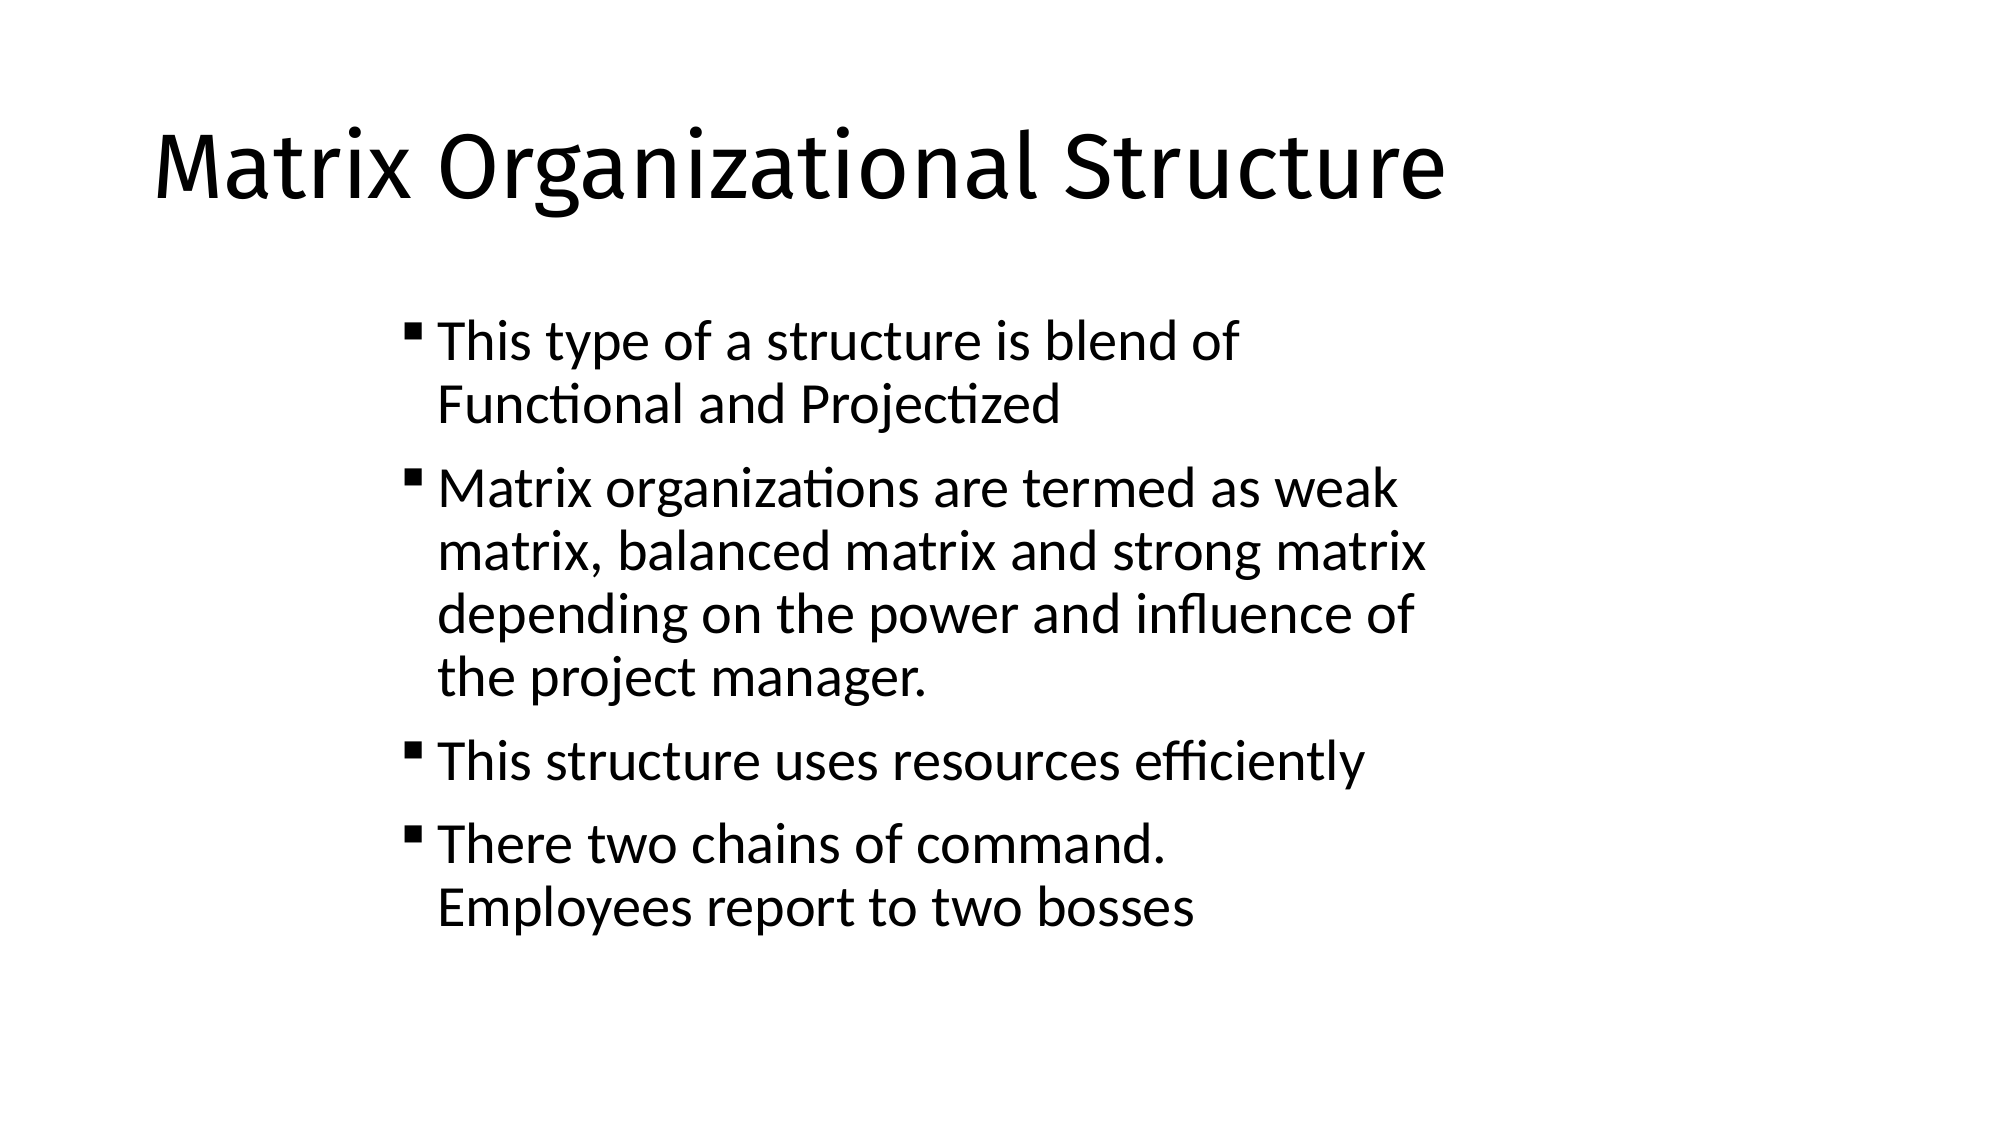

# Matrix Organizational Structure
This type of a structure is blend of Functional and Projectized
Matrix organizations are termed as weak matrix, balanced matrix and strong matrix depending on the power and influence of the project manager.
This structure uses resources efficiently
There two chains of command.  Employees report to two bosses